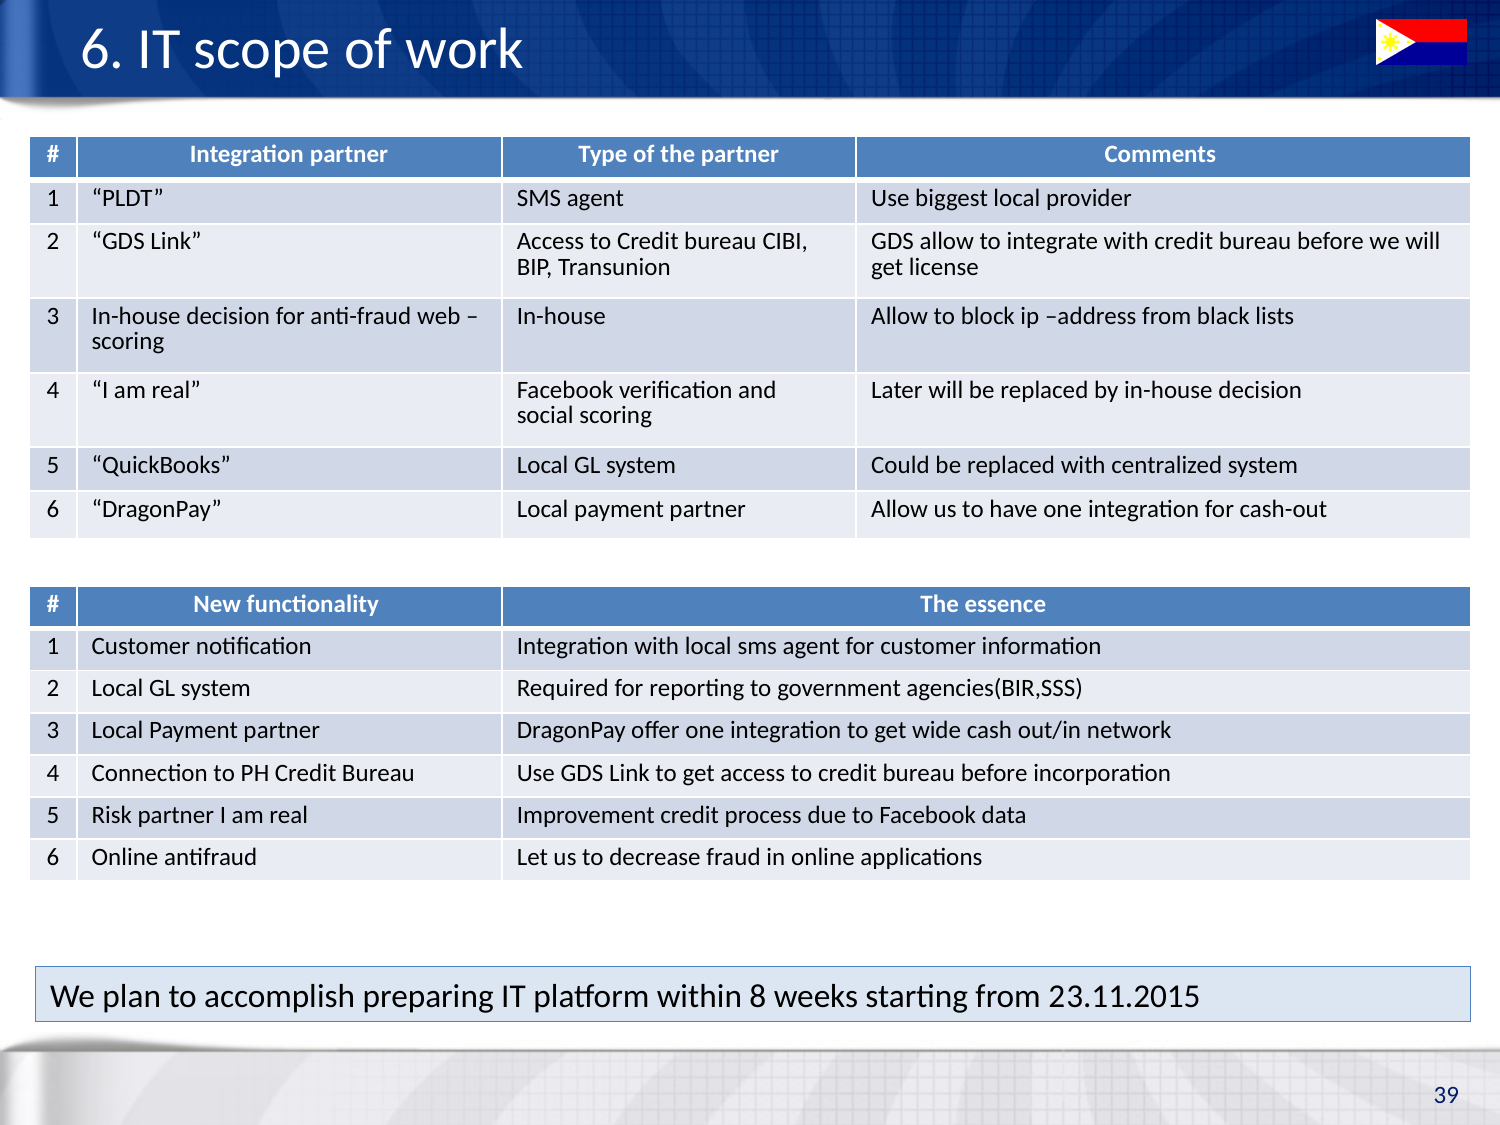

# 6. IT scope of work
| # | Integration partner | Type of the partner | Comments |
| --- | --- | --- | --- |
| 1 | “PLDT” | SMS agent | Use biggest local provider |
| 2 | “GDS Link” | Access to Credit bureau CIBI, BIP, Transunion | GDS allow to integrate with credit bureau before we will get license |
| 3 | In-house decision for anti-fraud web –scoring | In-house | Allow to block ip –address from black lists |
| 4 | “I am real” | Facebook verification and social scoring | Later will be replaced by in-house decision |
| 5 | “QuickBooks” | Local GL system | Could be replaced with centralized system |
| 6 | “DragonPay” | Local payment partner | Allow us to have one integration for cash-out |
| # | New functionality | The essence |
| --- | --- | --- |
| 1 | Customer notification | Integration with local sms agent for customer information |
| 2 | Local GL system | Required for reporting to government agencies(BIR,SSS) |
| 3 | Local Payment partner | DragonPay offer one integration to get wide cash out/in network |
| 4 | Connection to PH Credit Bureau | Use GDS Link to get access to credit bureau before incorporation |
| 5 | Risk partner I am real | Improvement credit process due to Facebook data |
| 6 | Online antifraud | Let us to decrease fraud in online applications |
We plan to accomplish preparing IT platform within 8 weeks starting from 23.11.2015
39